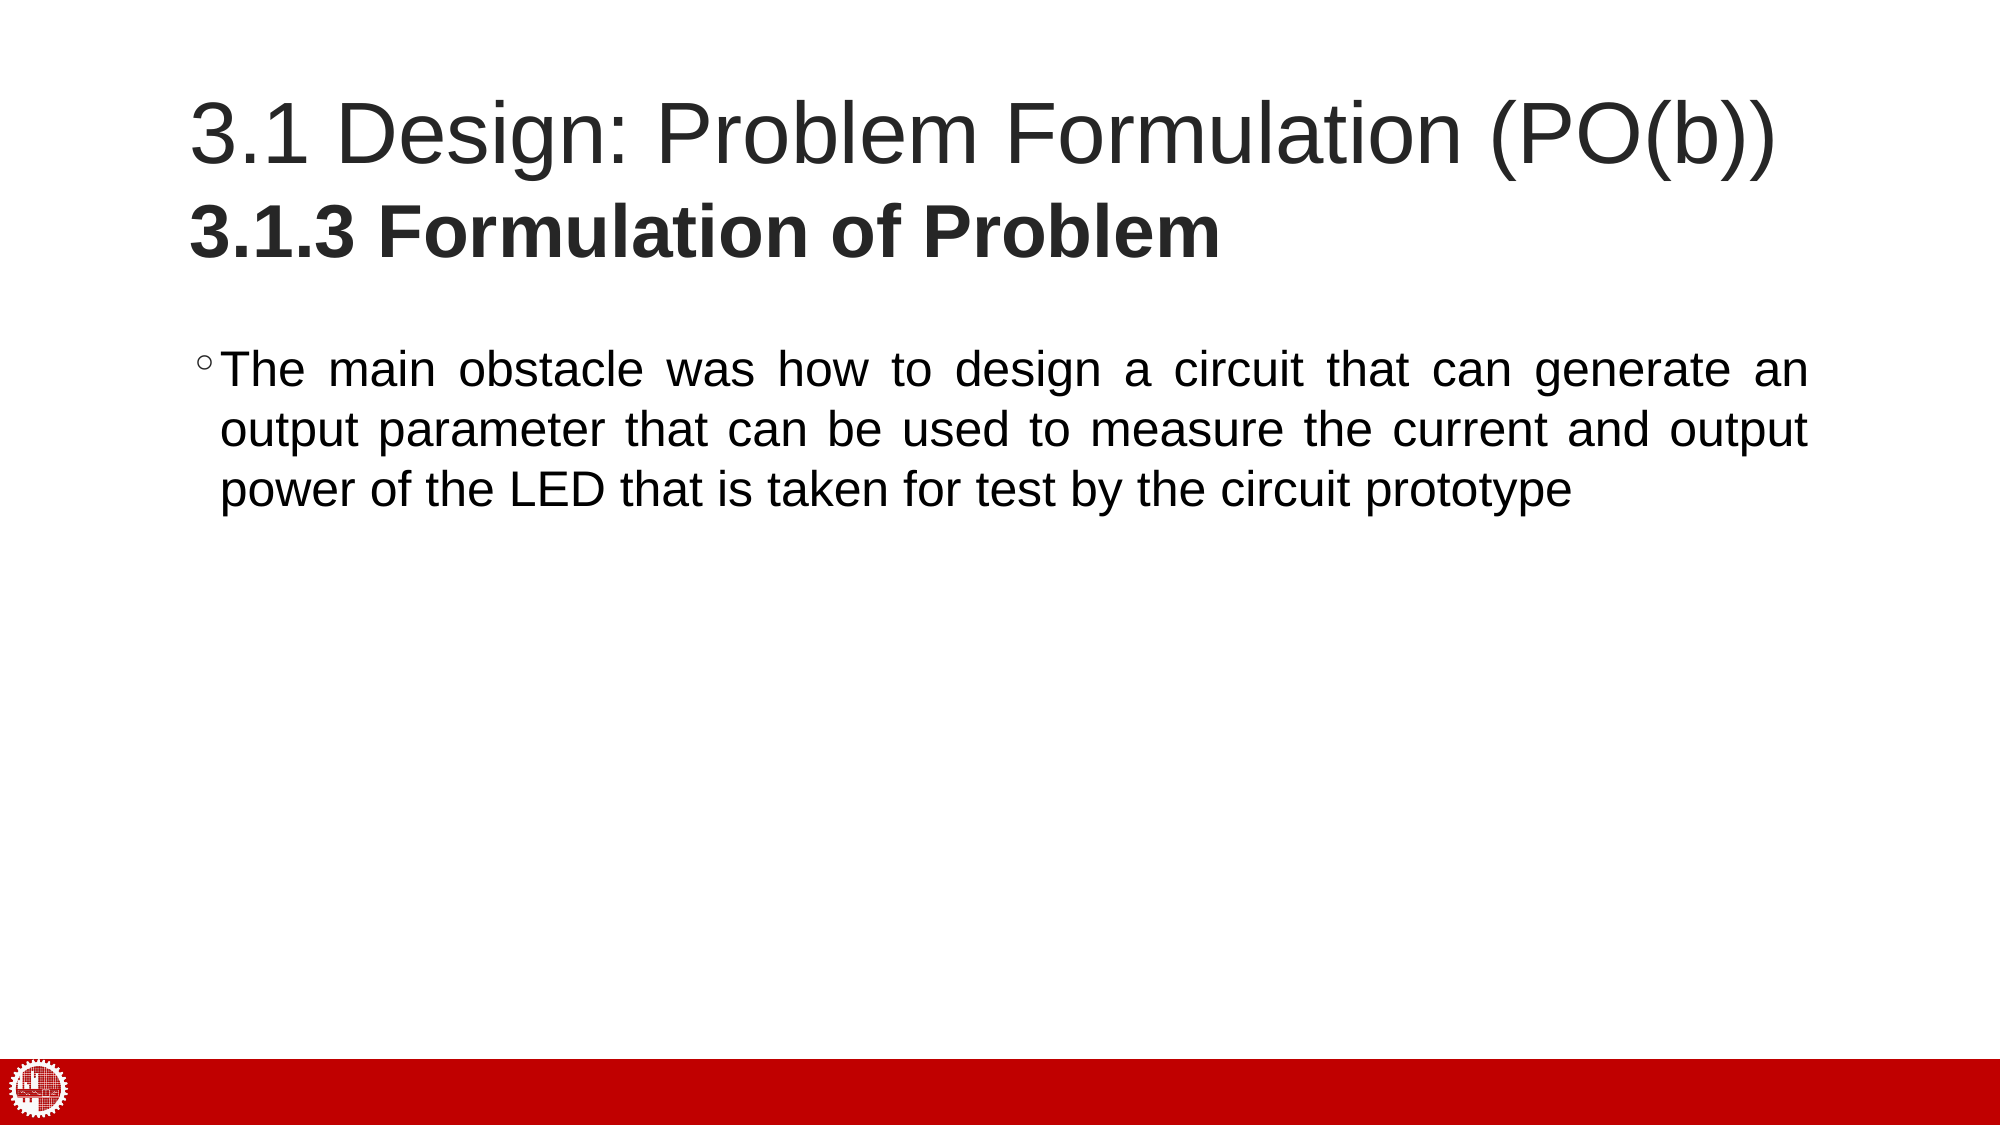

# 3.1 Design: Problem Formulation (PO(b))
3.1.3 Formulation of Problem
The main obstacle was how to design a circuit that can generate an output parameter that can be used to measure the current and output power of the LED that is taken for test by the circuit prototype